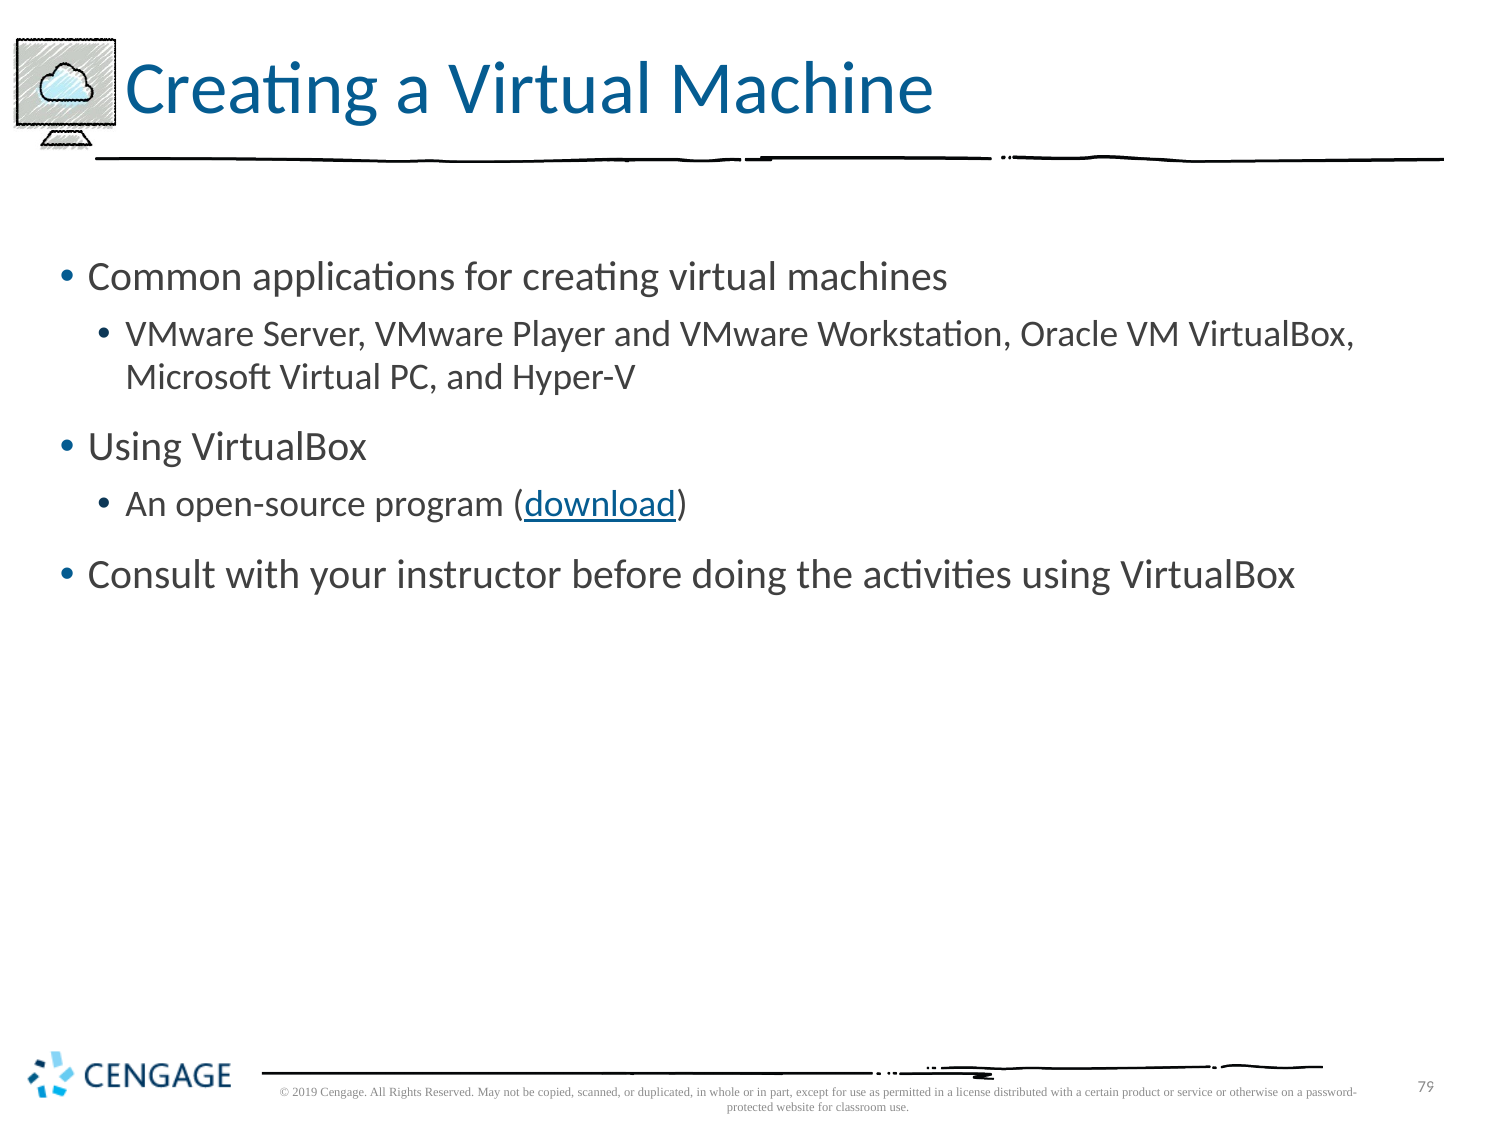

# Creating a Virtual Machine
Common applications for creating virtual machines
VMware Server, VMware Player and VMware Workstation, Oracle VM VirtualBox, Microsoft Virtual PC, and Hyper-V
Using VirtualBox
An open-source program (download)
Consult with your instructor before doing the activities using VirtualBox
79
© 2019 Cengage. All Rights Reserved. May not be copied, scanned, or duplicated, in whole or in part, except for use as permitted in a license distributed with a certain product or service or otherwise on a password-protected website for classroom use.